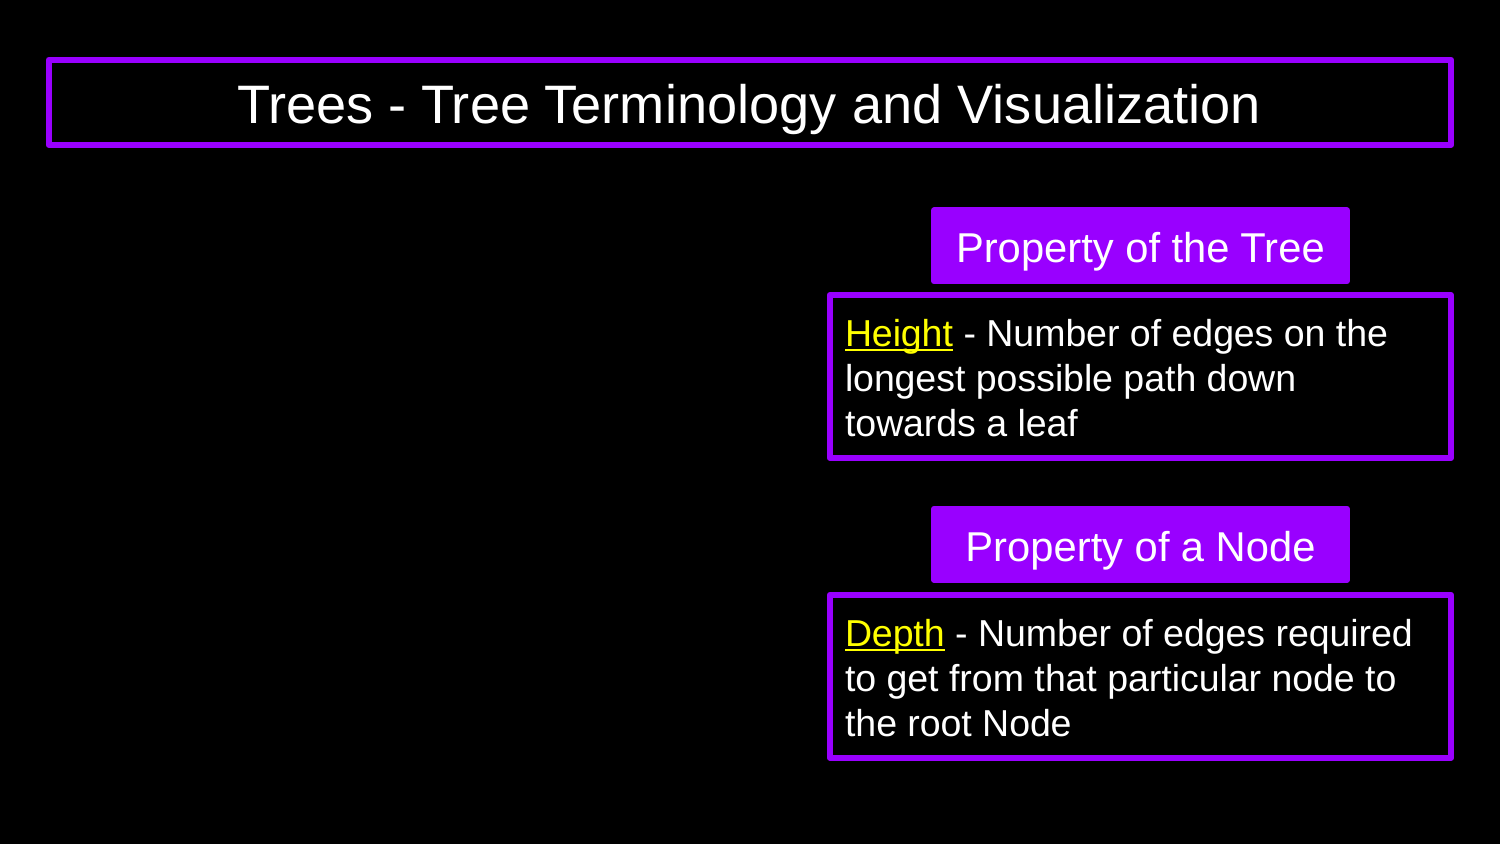

# Trees - Tree Terminology and Visualization
Property of the Tree
Height - Number of edges on the longest possible path down towards a leaf
Property of a Node
Depth - Number of edges required to get from that particular node to the root Node